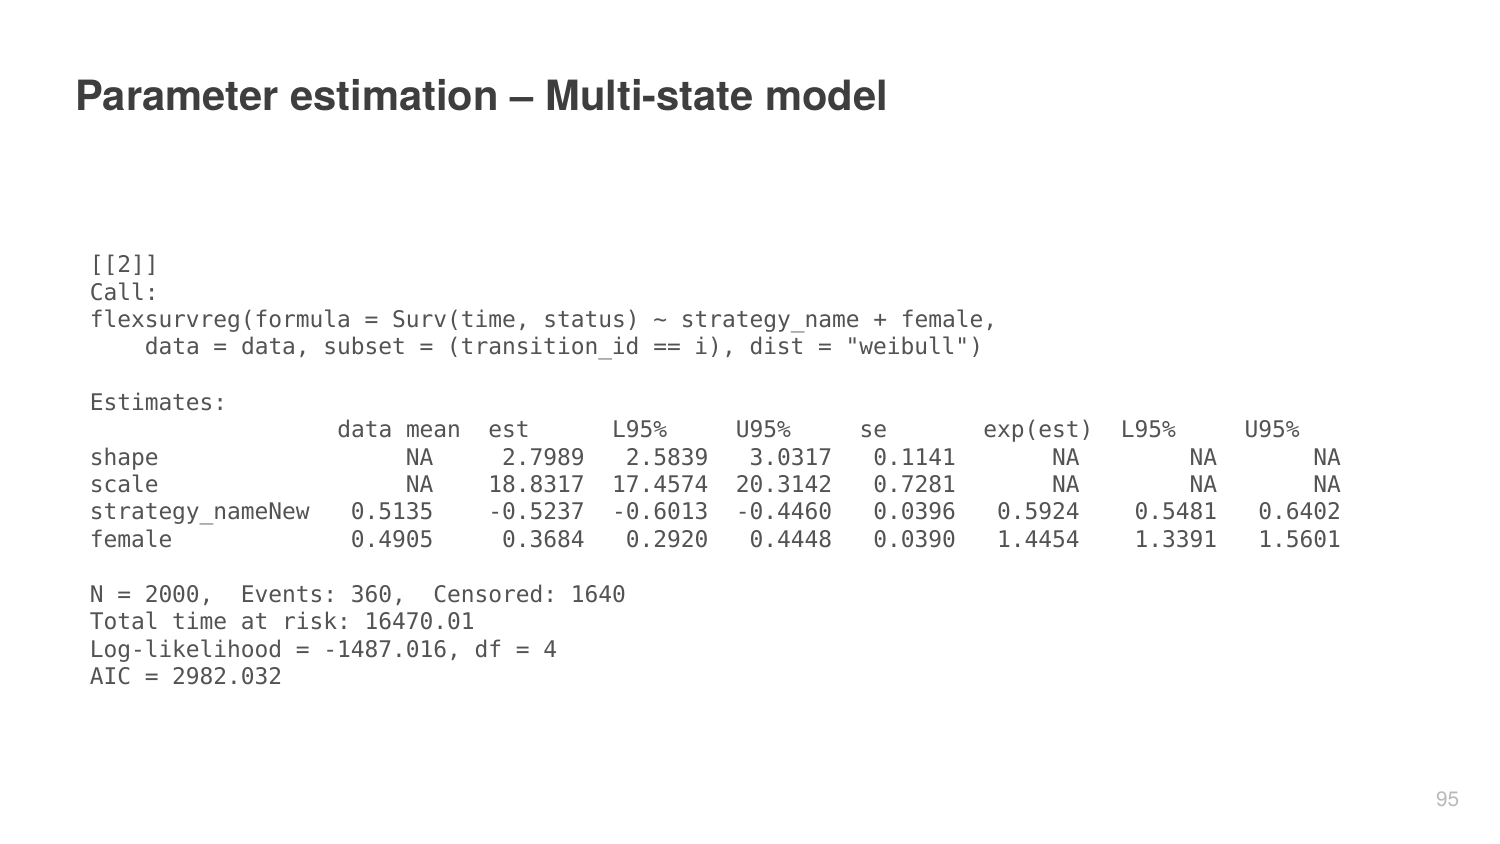

# Parameter estimation – Multi-state model

[[2]]
Call:
flexsurvreg(formula = Surv(time, status) ~ strategy_name + female,
    data = data, subset = (transition_id == i), dist = "weibull")

Estimates:
                  data mean  est      L95%     U95%     se       exp(est)  L95%     U95%
shape                  NA     2.7989   2.5839   3.0317   0.1141       NA        NA       NA
scale                  NA    18.8317  17.4574  20.3142   0.7281       NA        NA       NA
strategy_nameNew   0.5135    -0.5237  -0.6013  -0.4460   0.0396   0.5924    0.5481   0.6402
female             0.4905     0.3684   0.2920   0.4448   0.0390   1.4454    1.3391   1.5601

N = 2000,  Events: 360,  Censored: 1640
Total time at risk: 16470.01
Log-likelihood = -1487.016, df = 4
AIC = 2982.032

95